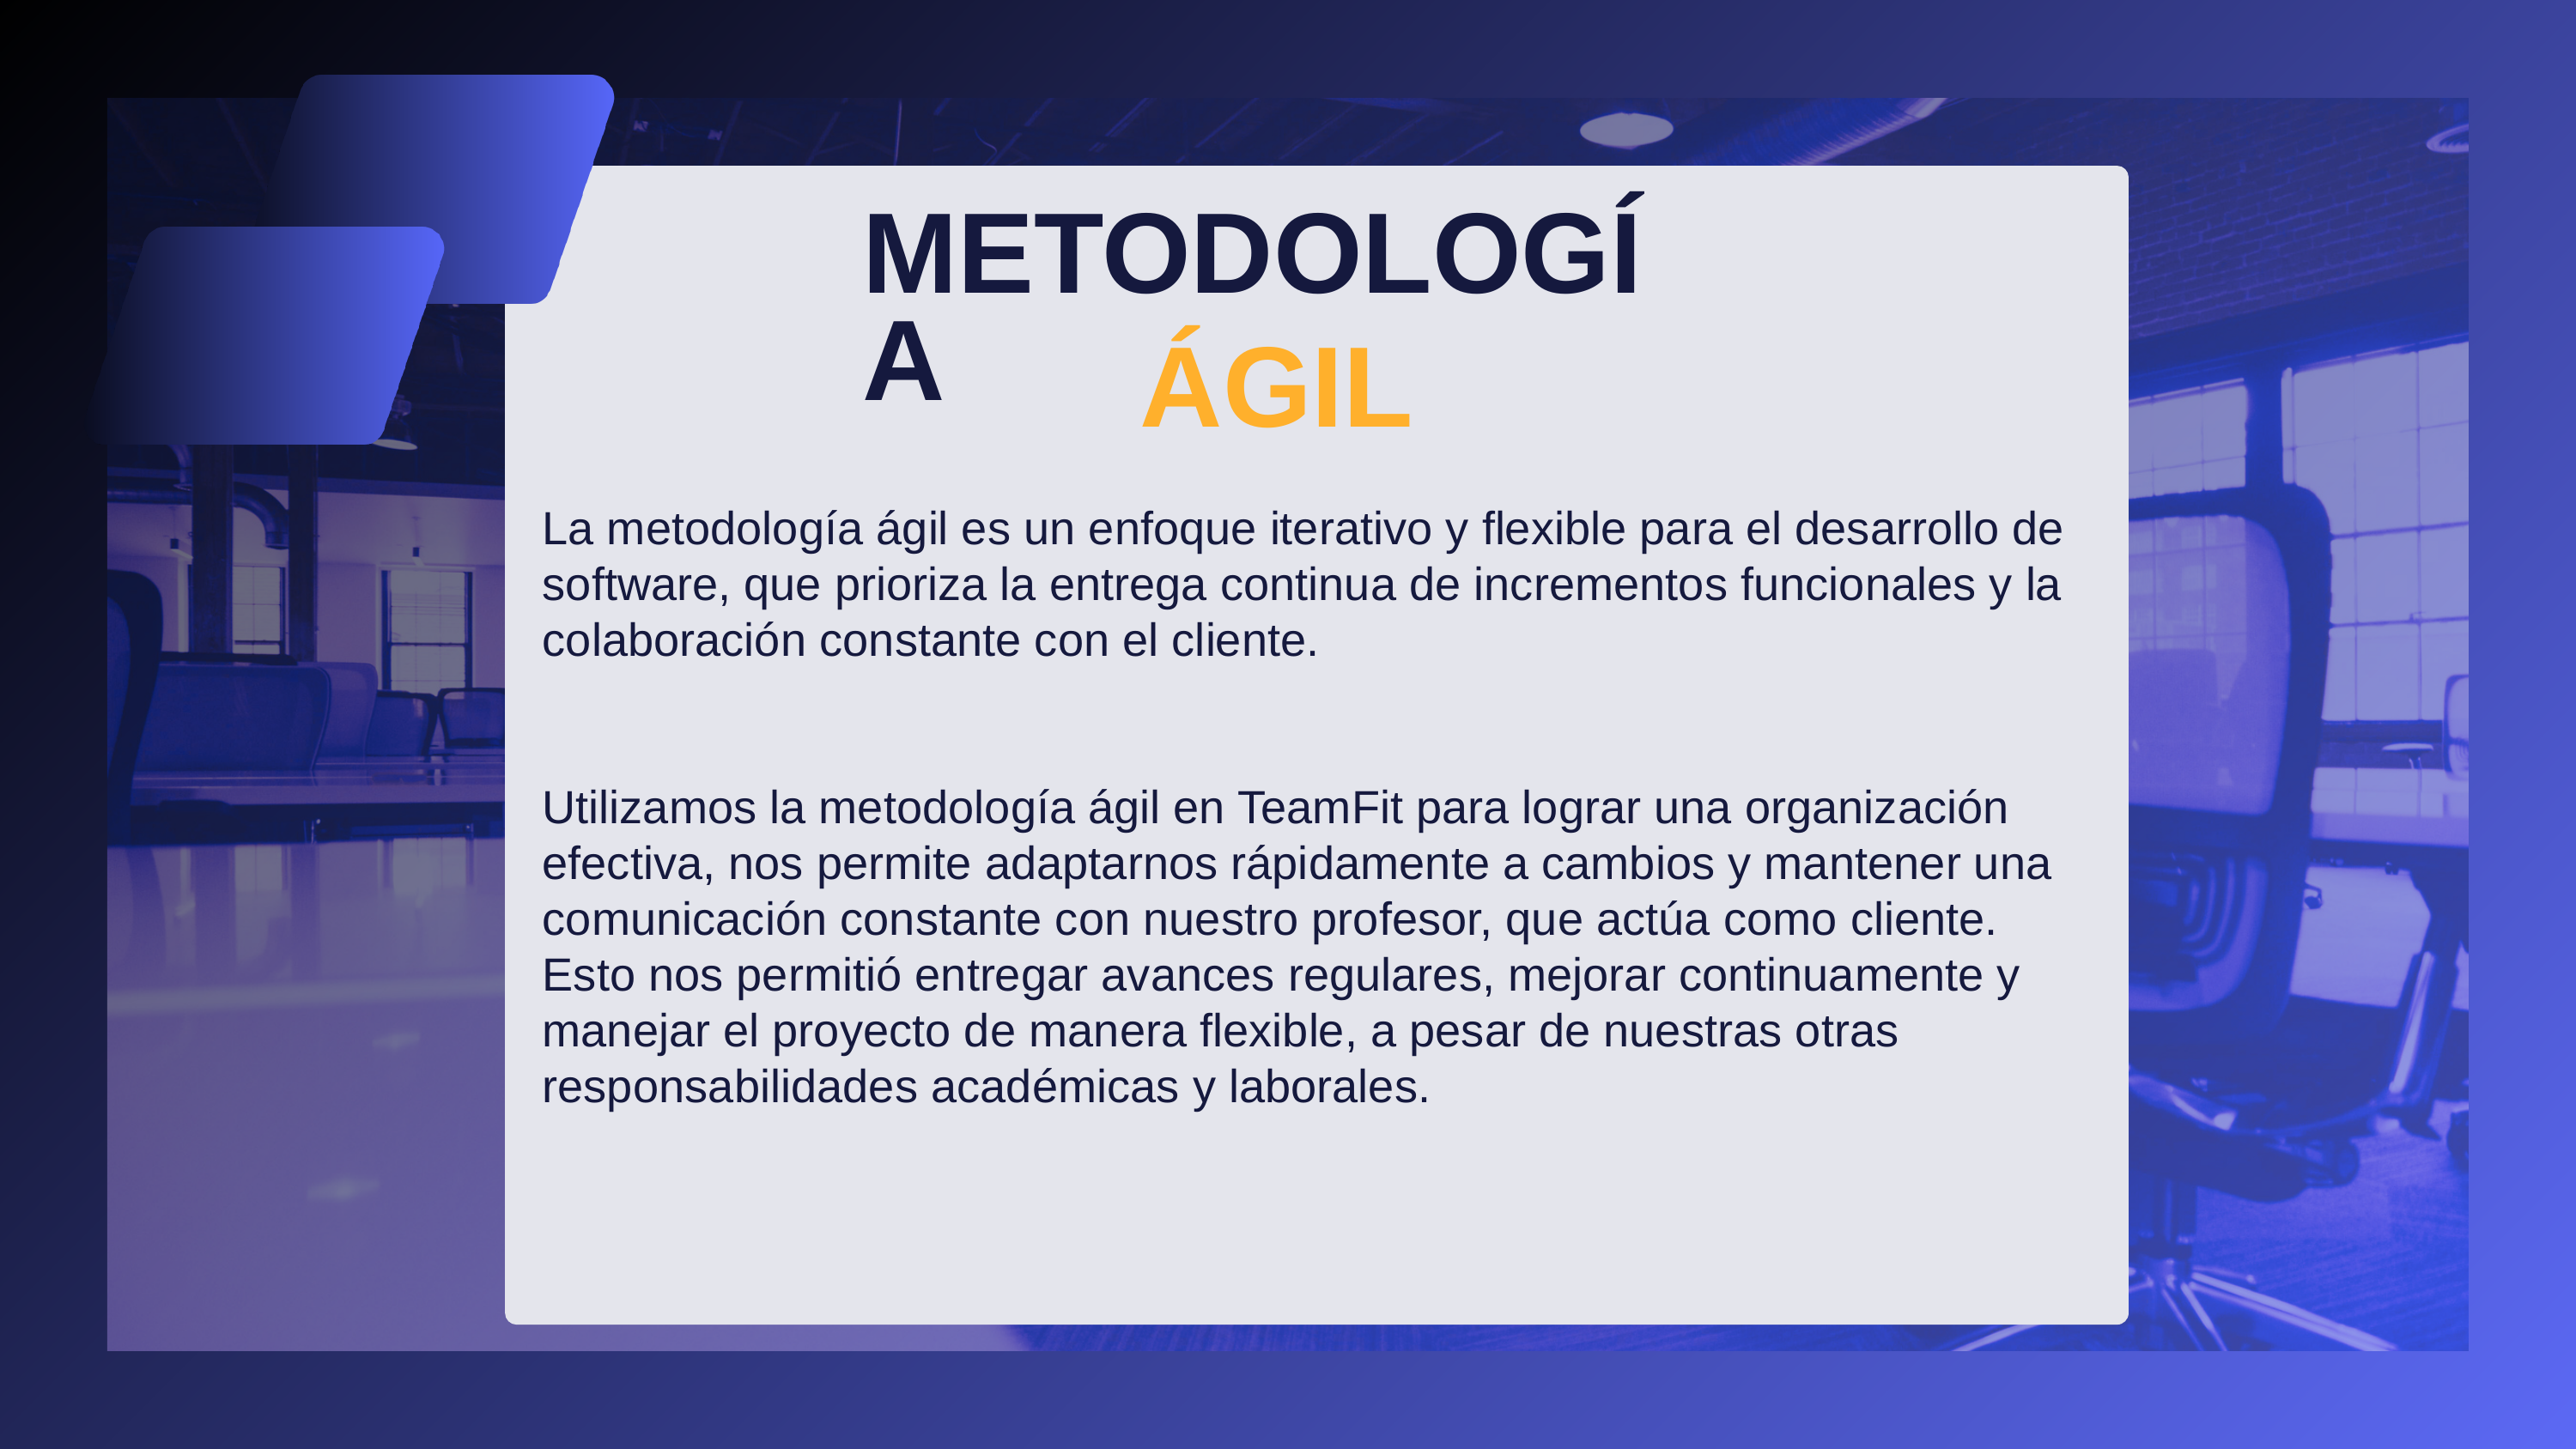

METODOLOGÍA

ÁGIL
La metodología ágil es un enfoque iterativo y flexible para el desarrollo de software, que prioriza la entrega continua de incrementos funcionales y la colaboración constante con el cliente.
Utilizamos la metodología ágil en TeamFit para lograr una organización efectiva, nos permite adaptarnos rápidamente a cambios y mantener una comunicación constante con nuestro profesor, que actúa como cliente. Esto nos permitió entregar avances regulares, mejorar continuamente y manejar el proyecto de manera flexible, a pesar de nuestras otras responsabilidades académicas y laborales.